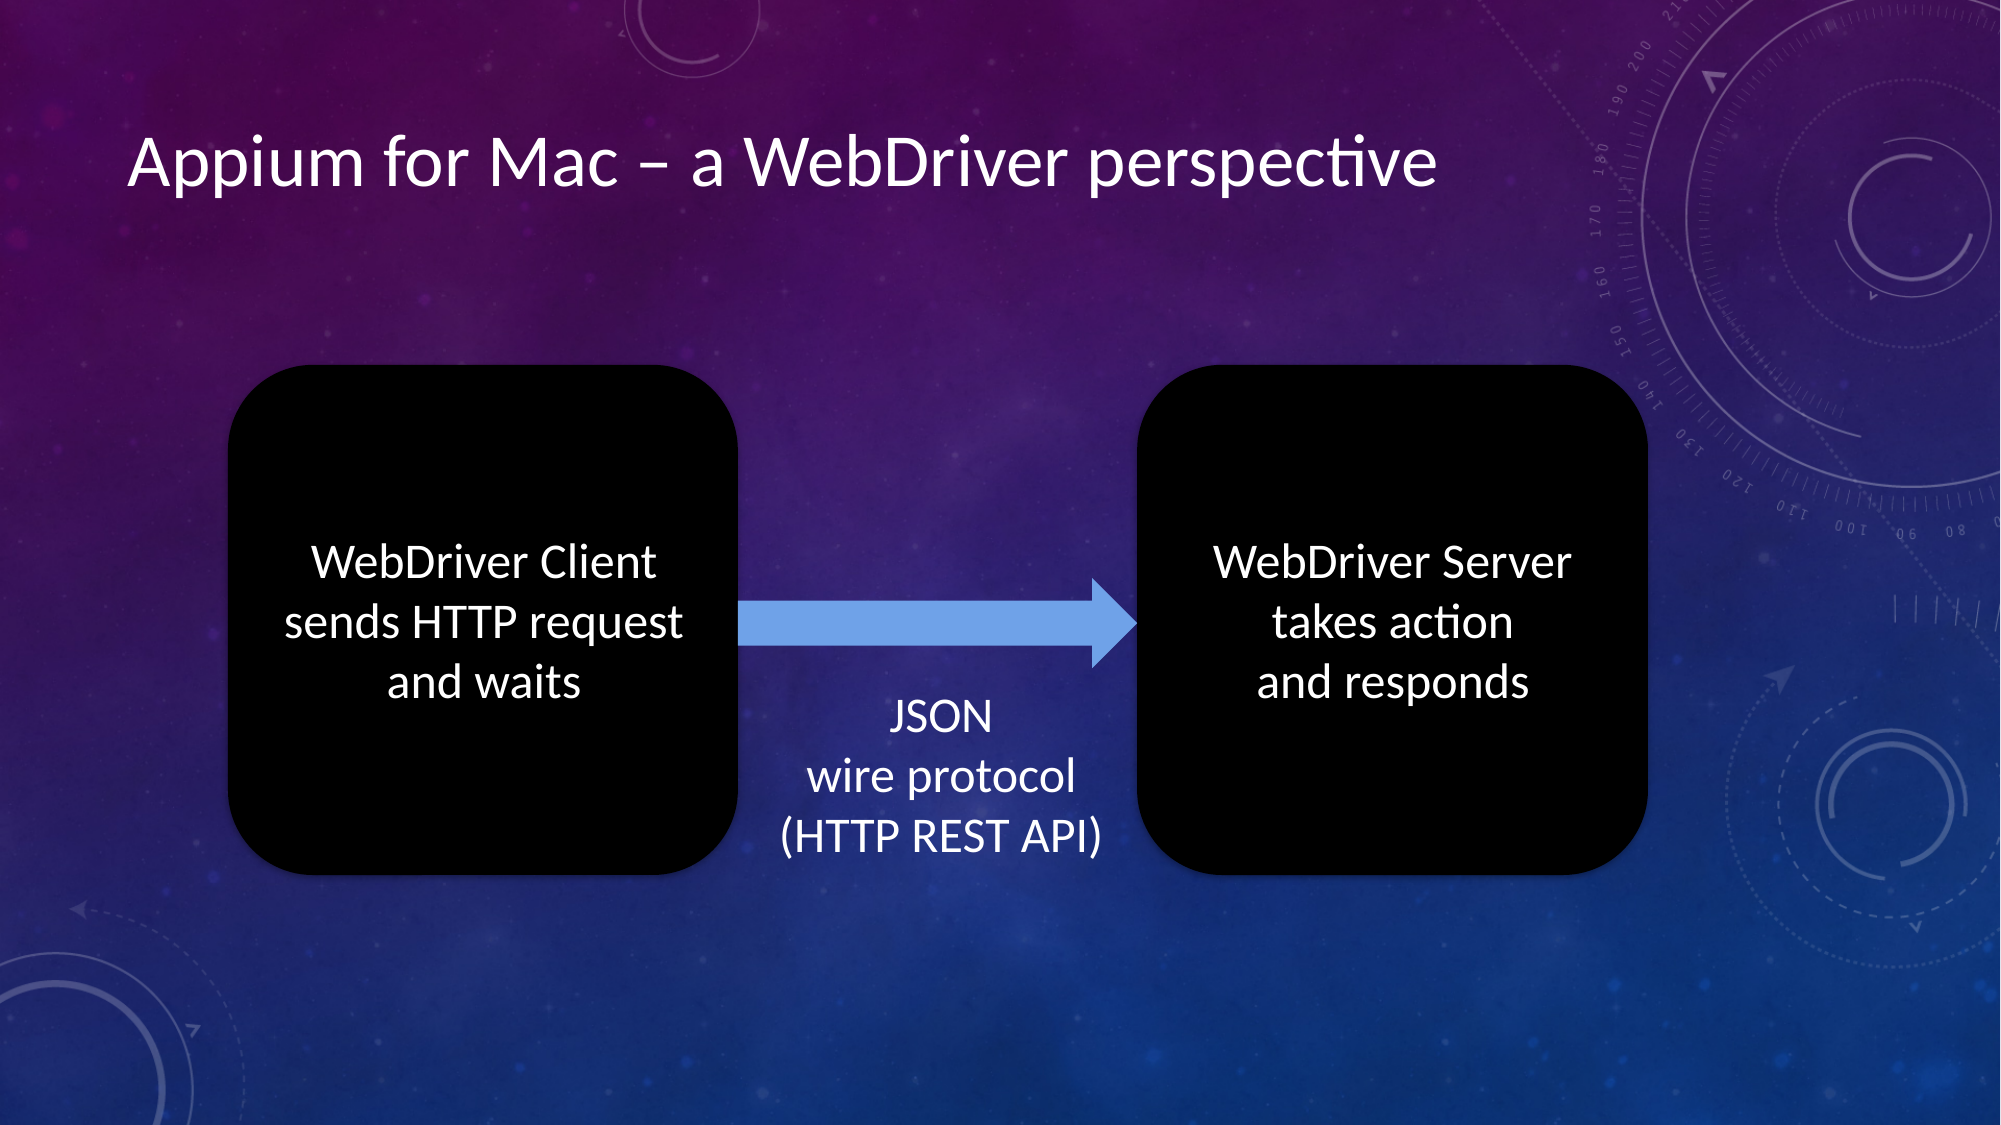

# Appium for Mac – a WebDriver perspective

WebDriver Server takes action
and responds
WebDriver Client sends HTTP request and waits

JSON
wire protocol
(HTTP REST API)